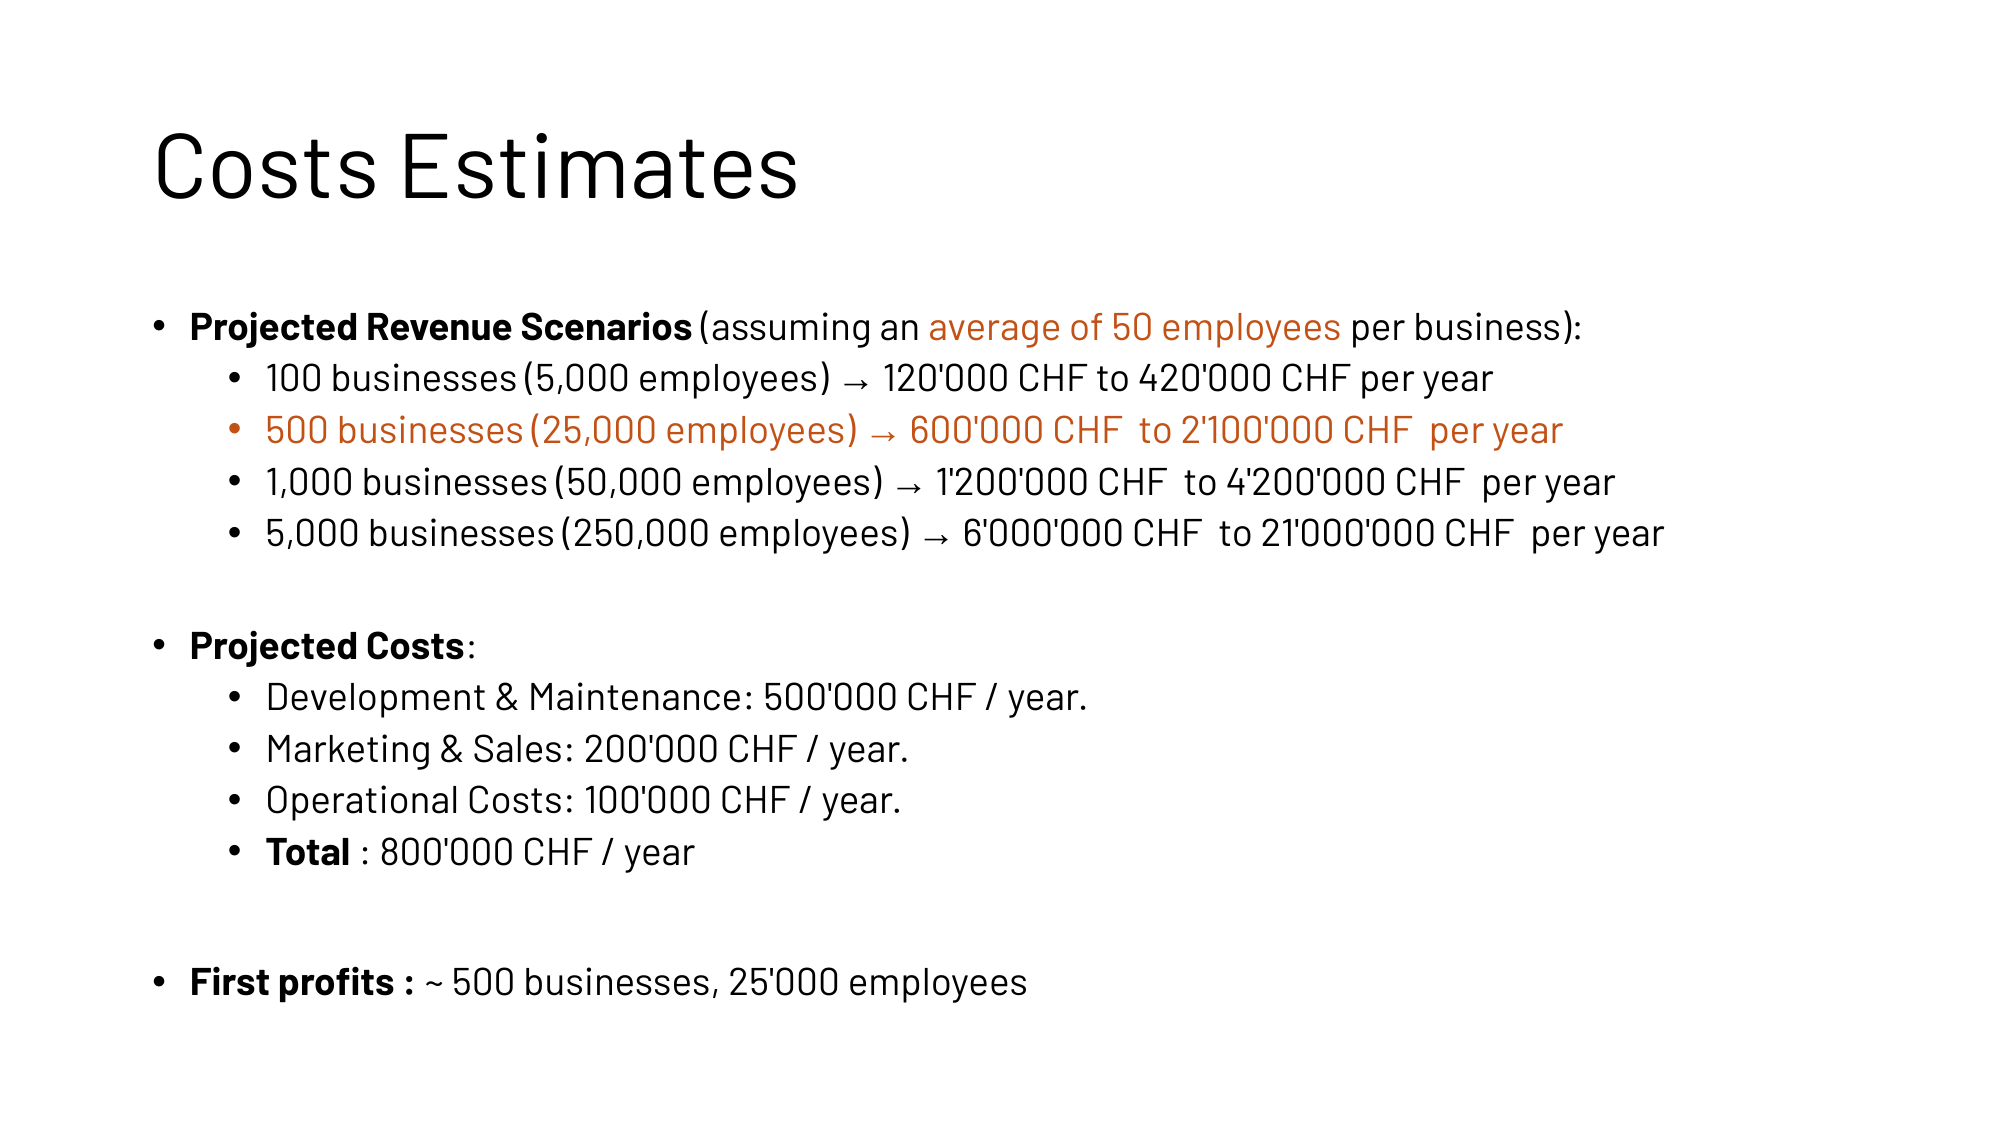

# Costs Estimates
Projected Revenue Scenarios (assuming an average of 50 employees per business):
100 businesses (5,000 employees) → 120'000 CHF to 420'000 CHF per year
500 businesses (25,000 employees) → 600'000 CHF  to 2'100'000 CHF  per year
1,000 businesses (50,000 employees) → 1'200'000 CHF  to 4'200'000 CHF  per year
5,000 businesses (250,000 employees) → 6'000'000 CHF  to 21'000'000 CHF  per year

Projected Costs:
Development & Maintenance: 500'000 CHF / year.
Marketing & Sales: 200'000 CHF / year.
Operational Costs: 100'000 CHF / year.
Total : 800'000 CHF / year

First profits : ~ 500 businesses, 25'000 employees